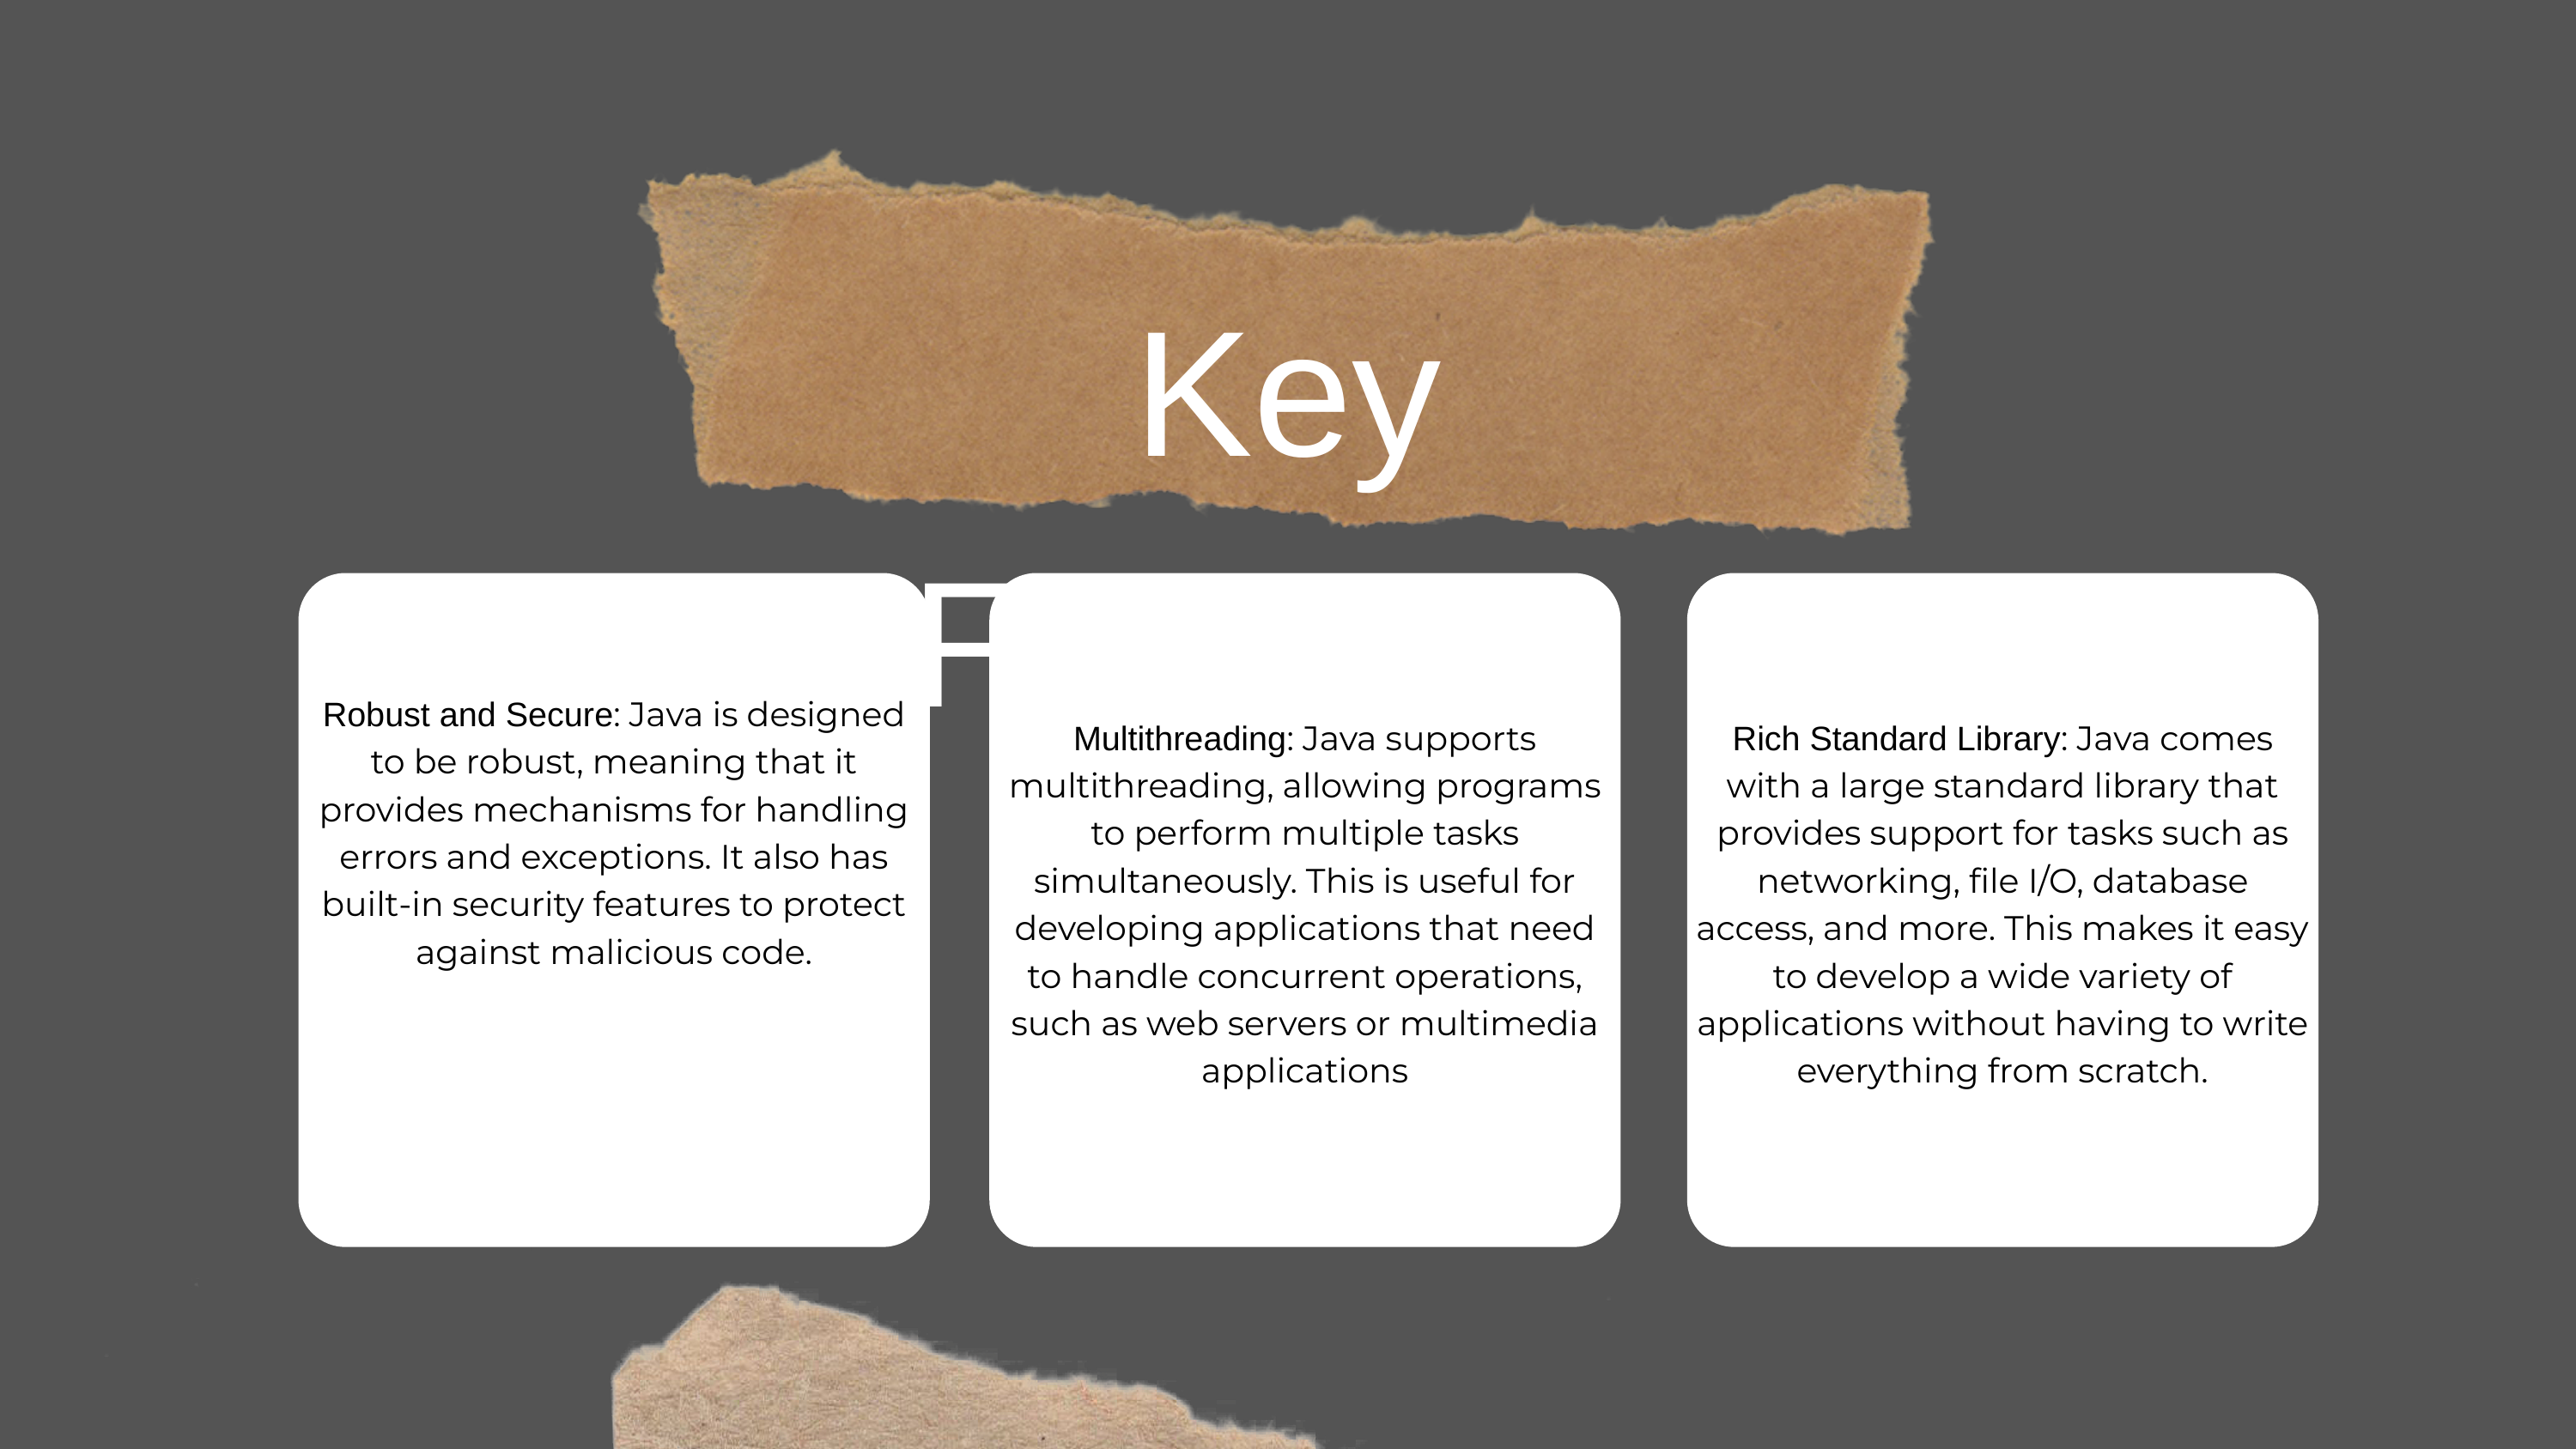

Key Features

Robust and Secure: Java is designed to be robust, meaning that it provides mechanisms for handling errors and exceptions. It also has built-in security features to protect against malicious code.

Multithreading: Java supports multithreading, allowing programs to perform multiple tasks simultaneously. This is useful for developing applications that need to handle concurrent operations, such as web servers or multimedia applications

Rich Standard Library: Java comes with a large standard library that provides support for tasks such as networking, file I/O, database access, and more. This makes it easy to develop a wide variety of applications without having to write everything from scratch.

1
2
3
Lorem ipsum dolor sit amet, consectetur adipiscing elit. Ut id leo suscipit mauris rhoncus vulputate.
Lorem ipsum dolor sit amet, consectetur adipiscing elit. Ut id leo suscipit mauris rhoncus vulputate.